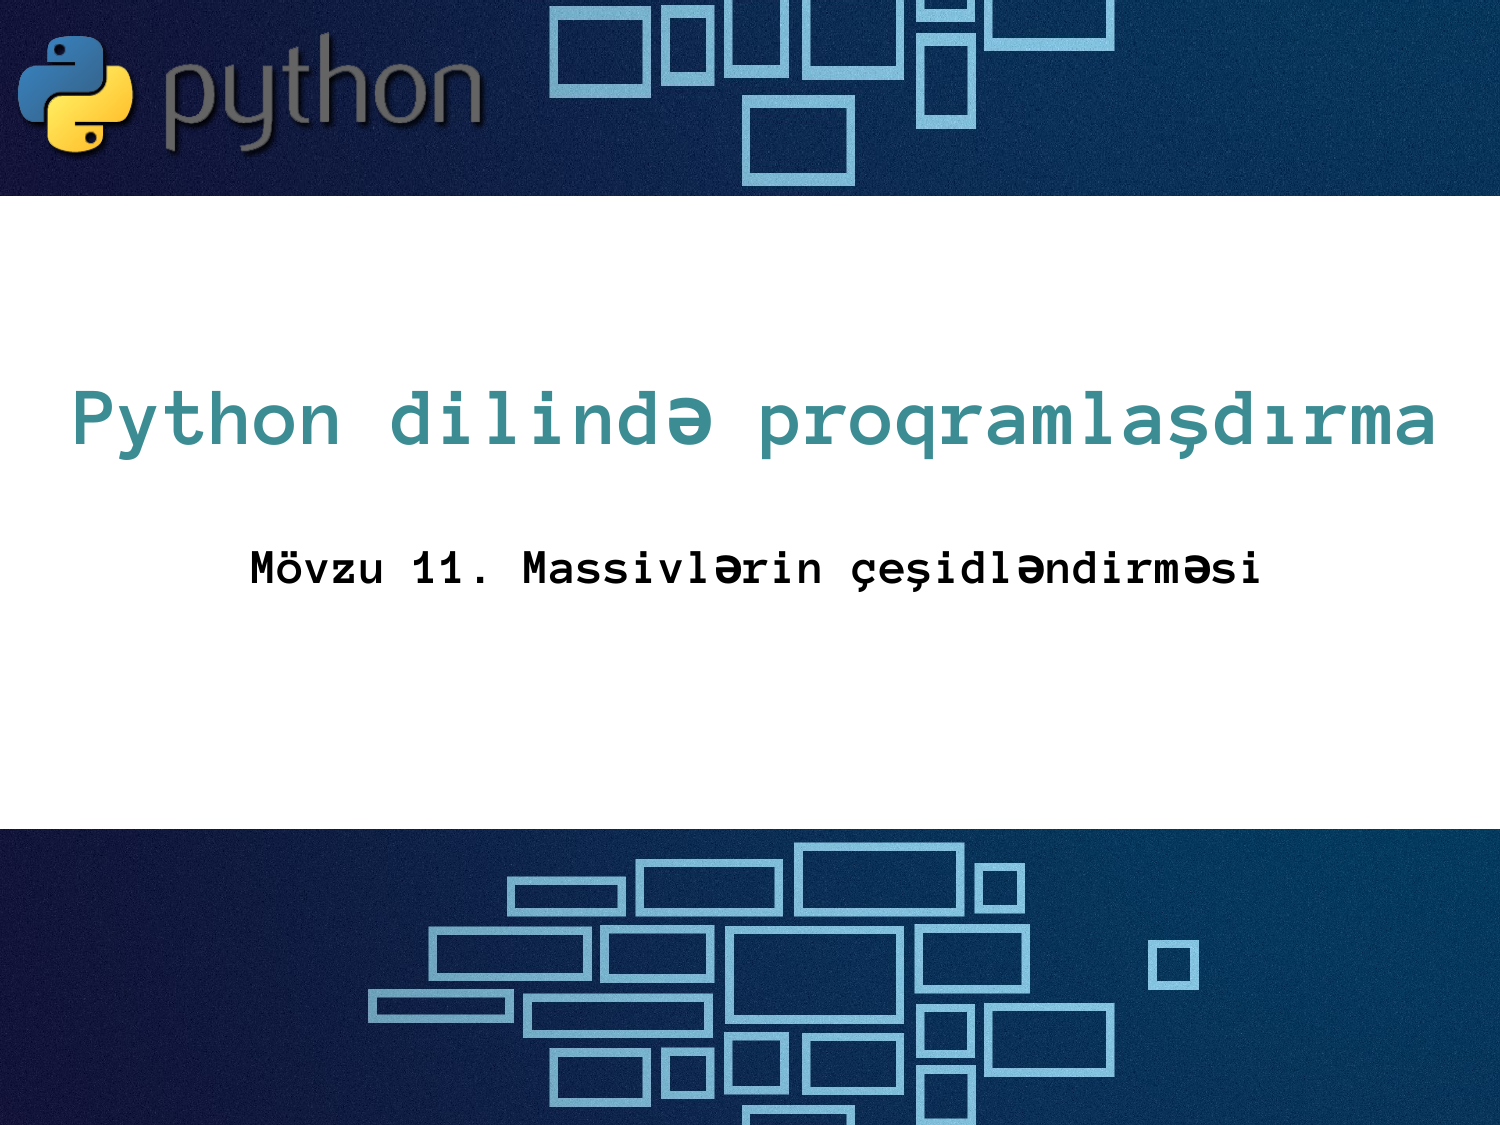

# Python dilində proqramlaşdırma
Mövzu 11. Massivlərin çeşidləndirməsi